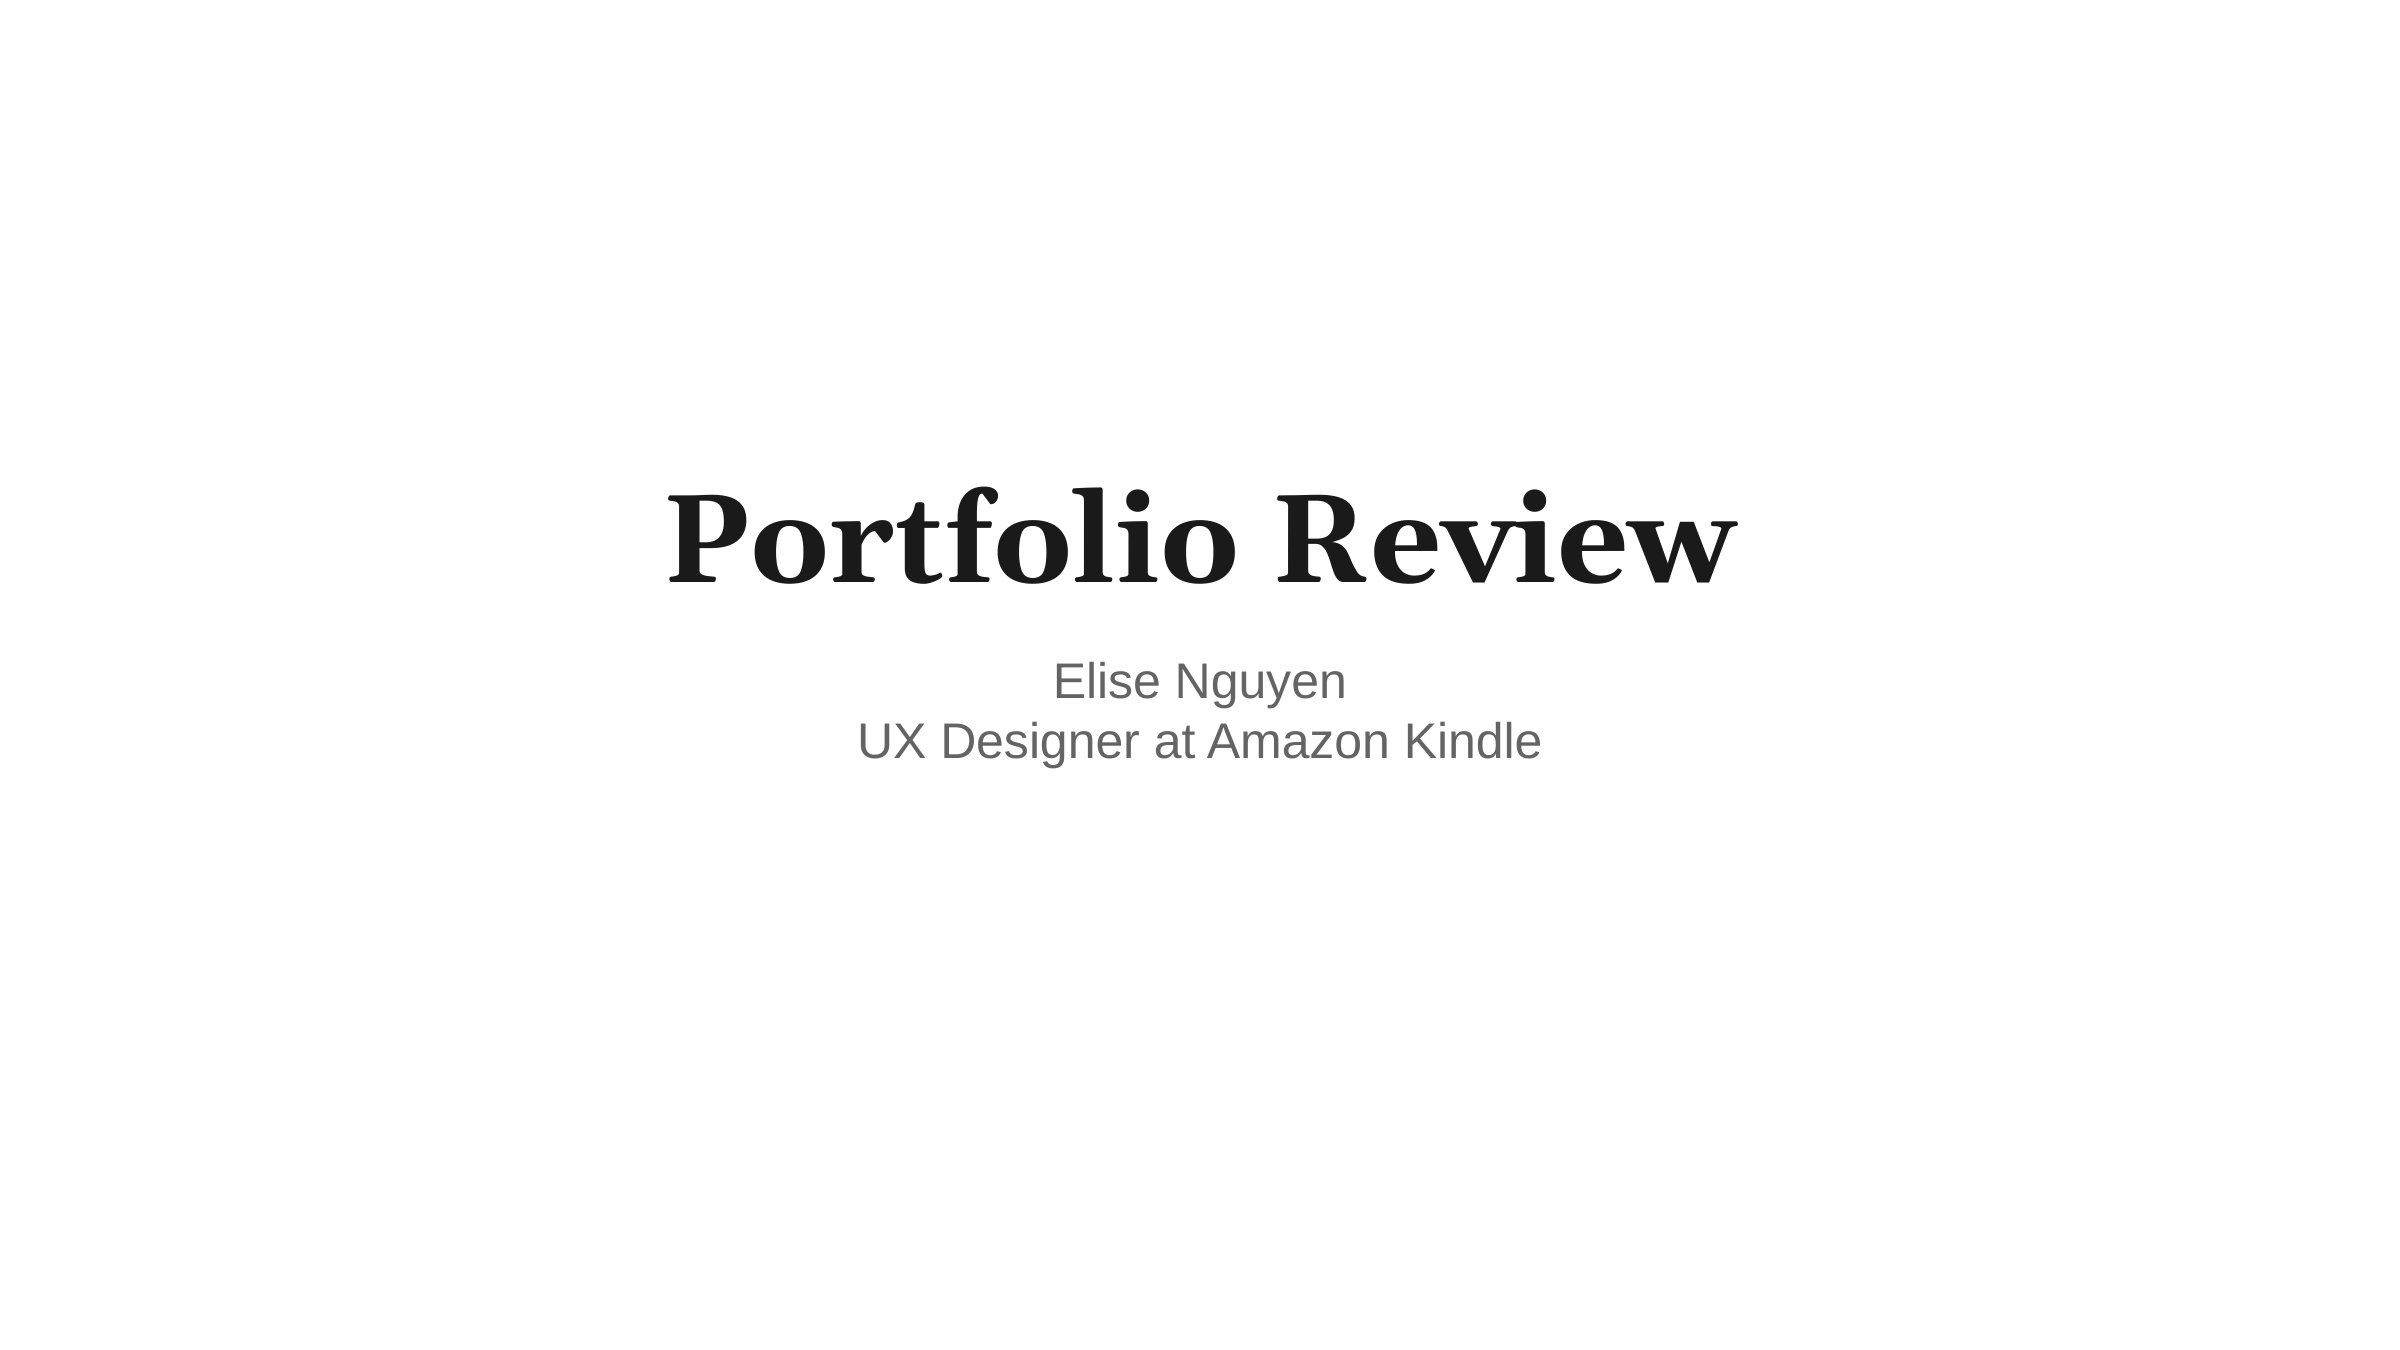

Portfolio Review
Elise Nguyen
UX Designer at Amazon Kindle